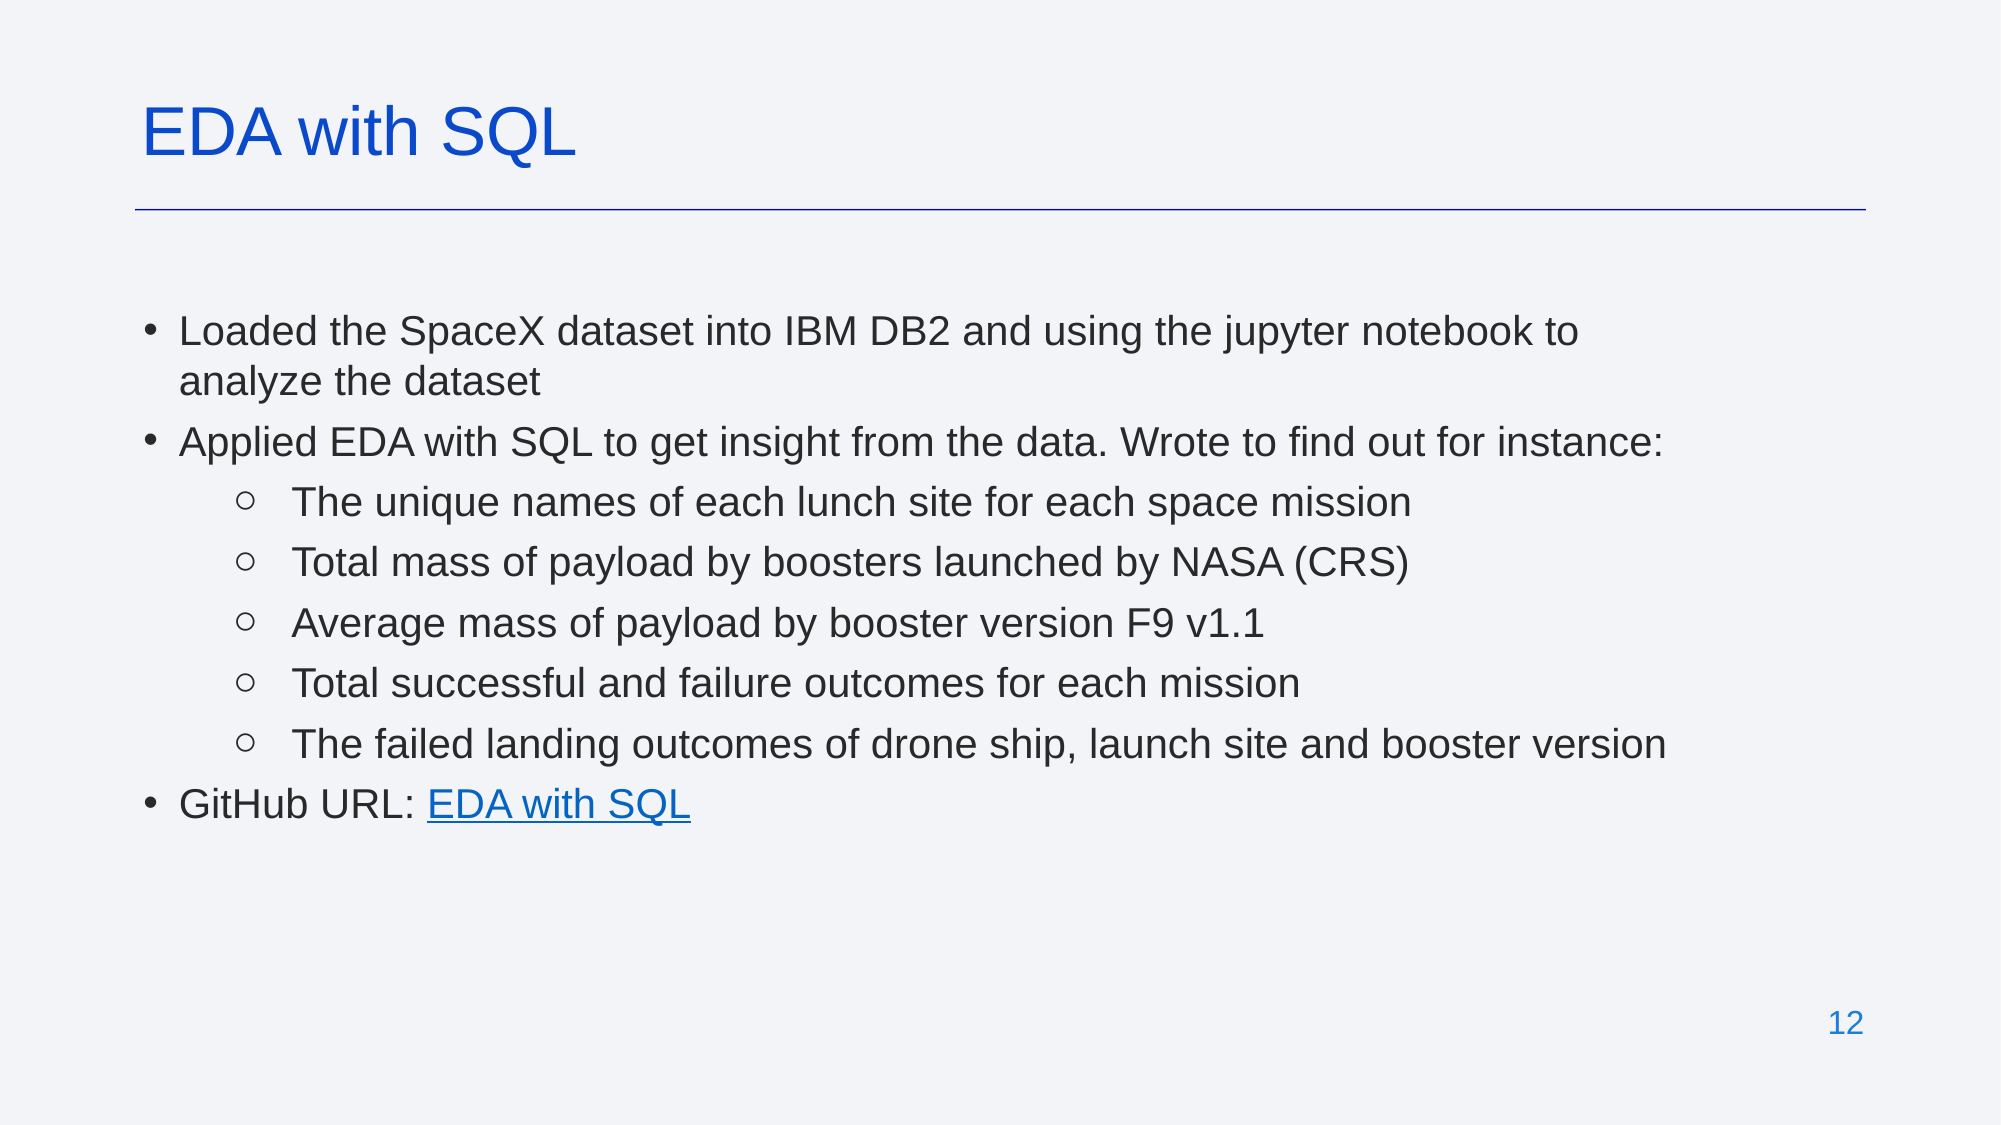

EDA with SQL
Loaded the SpaceX dataset into IBM DB2 and using the jupyter notebook to analyze the dataset
Applied EDA with SQL to get insight from the data. Wrote to find out for instance:
The unique names of each lunch site for each space mission
Total mass of payload by boosters launched by NASA (CRS)
Average mass of payload by booster version F9 v1.1
Total successful and failure outcomes for each mission
The failed landing outcomes of drone ship, launch site and booster version
GitHub URL: EDA with SQL

12